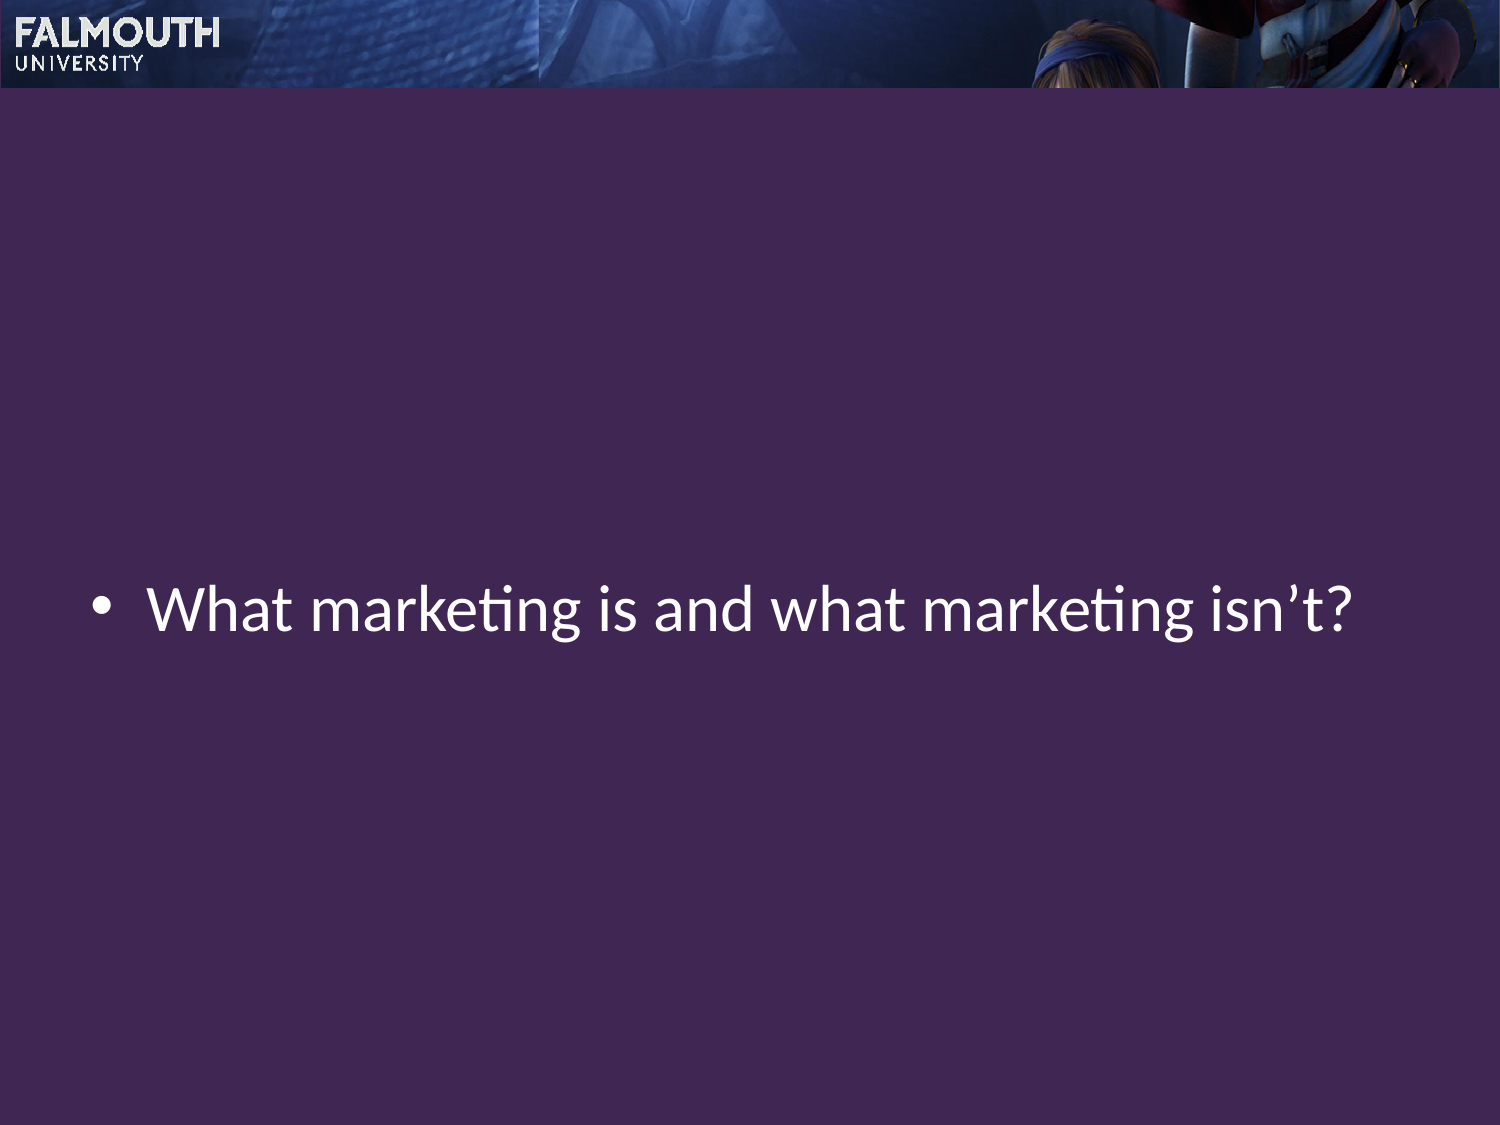

What marketing is and what marketing isn’t?